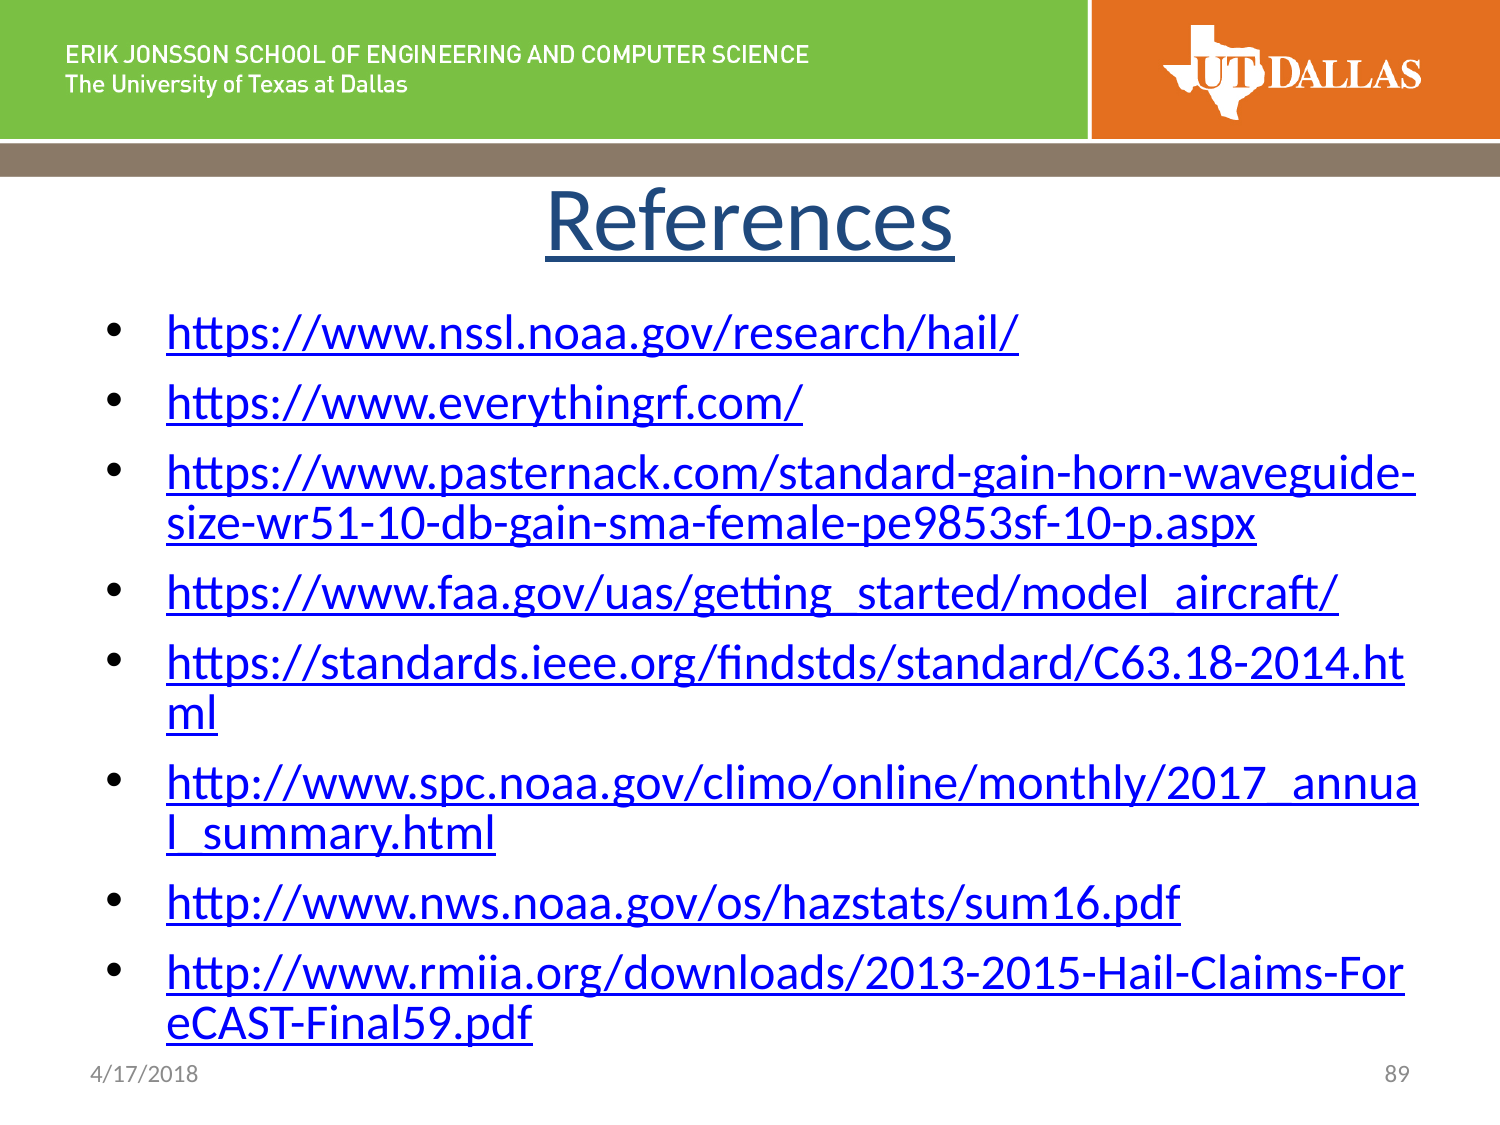

# References
https://www.nssl.noaa.gov/research/hail/
https://www.everythingrf.com/
https://www.pasternack.com/standard-gain-horn-waveguide-size-wr51-10-db-gain-sma-female-pe9853sf-10-p.aspx
https://www.faa.gov/uas/getting_started/model_aircraft/
https://standards.ieee.org/findstds/standard/C63.18-2014.html
http://www.spc.noaa.gov/climo/online/monthly/2017_annual_summary.html
http://www.nws.noaa.gov/os/hazstats/sum16.pdf
http://www.rmiia.org/downloads/2013-2015-Hail-Claims-ForeCAST-Final59.pdf

4/17/2018
89